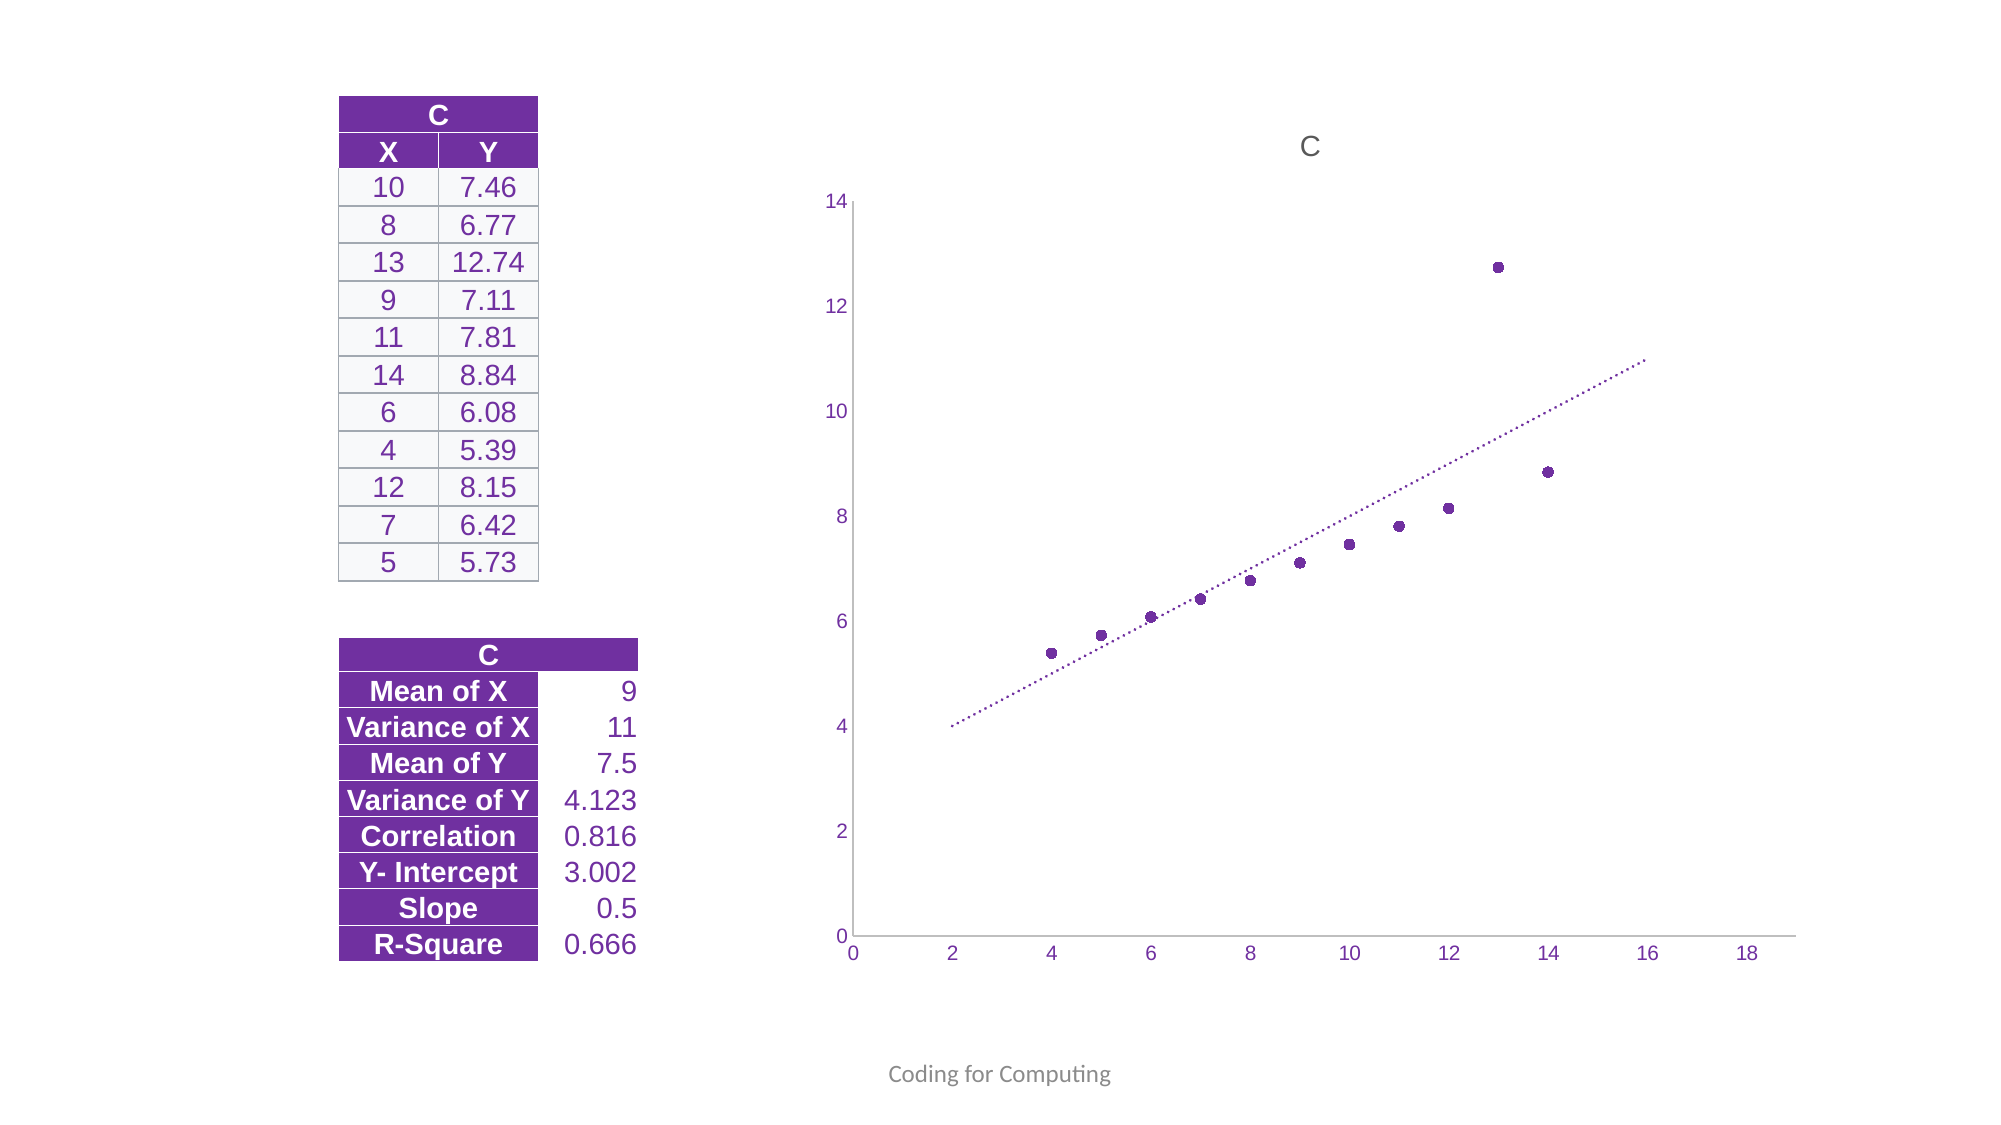

| C |  |
| --- | --- |
| X | Y |
| 10 | 7.46 |
| 8 | 6.77 |
| 13 | 12.74 |
| 9 | 7.11 |
| 11 | 7.81 |
| 14 | 8.84 |
| 6 | 6.08 |
| 4 | 5.39 |
| 12 | 8.15 |
| 7 | 6.42 |
| 5 | 5.73 |

### Chart: C

| Category | y |
|---|---|
| C |  |
| --- | --- |
| Mean of X | 9 |
| Variance of X | 11 |
| Mean of Y | 7.5 |
| Variance of Y | 4.123 |
| Correlation | 0.816 |
| Y- Intercept | 3.002 |
| Slope | 0.5 |
| R-Square | 0.666 |
Coding for Computing